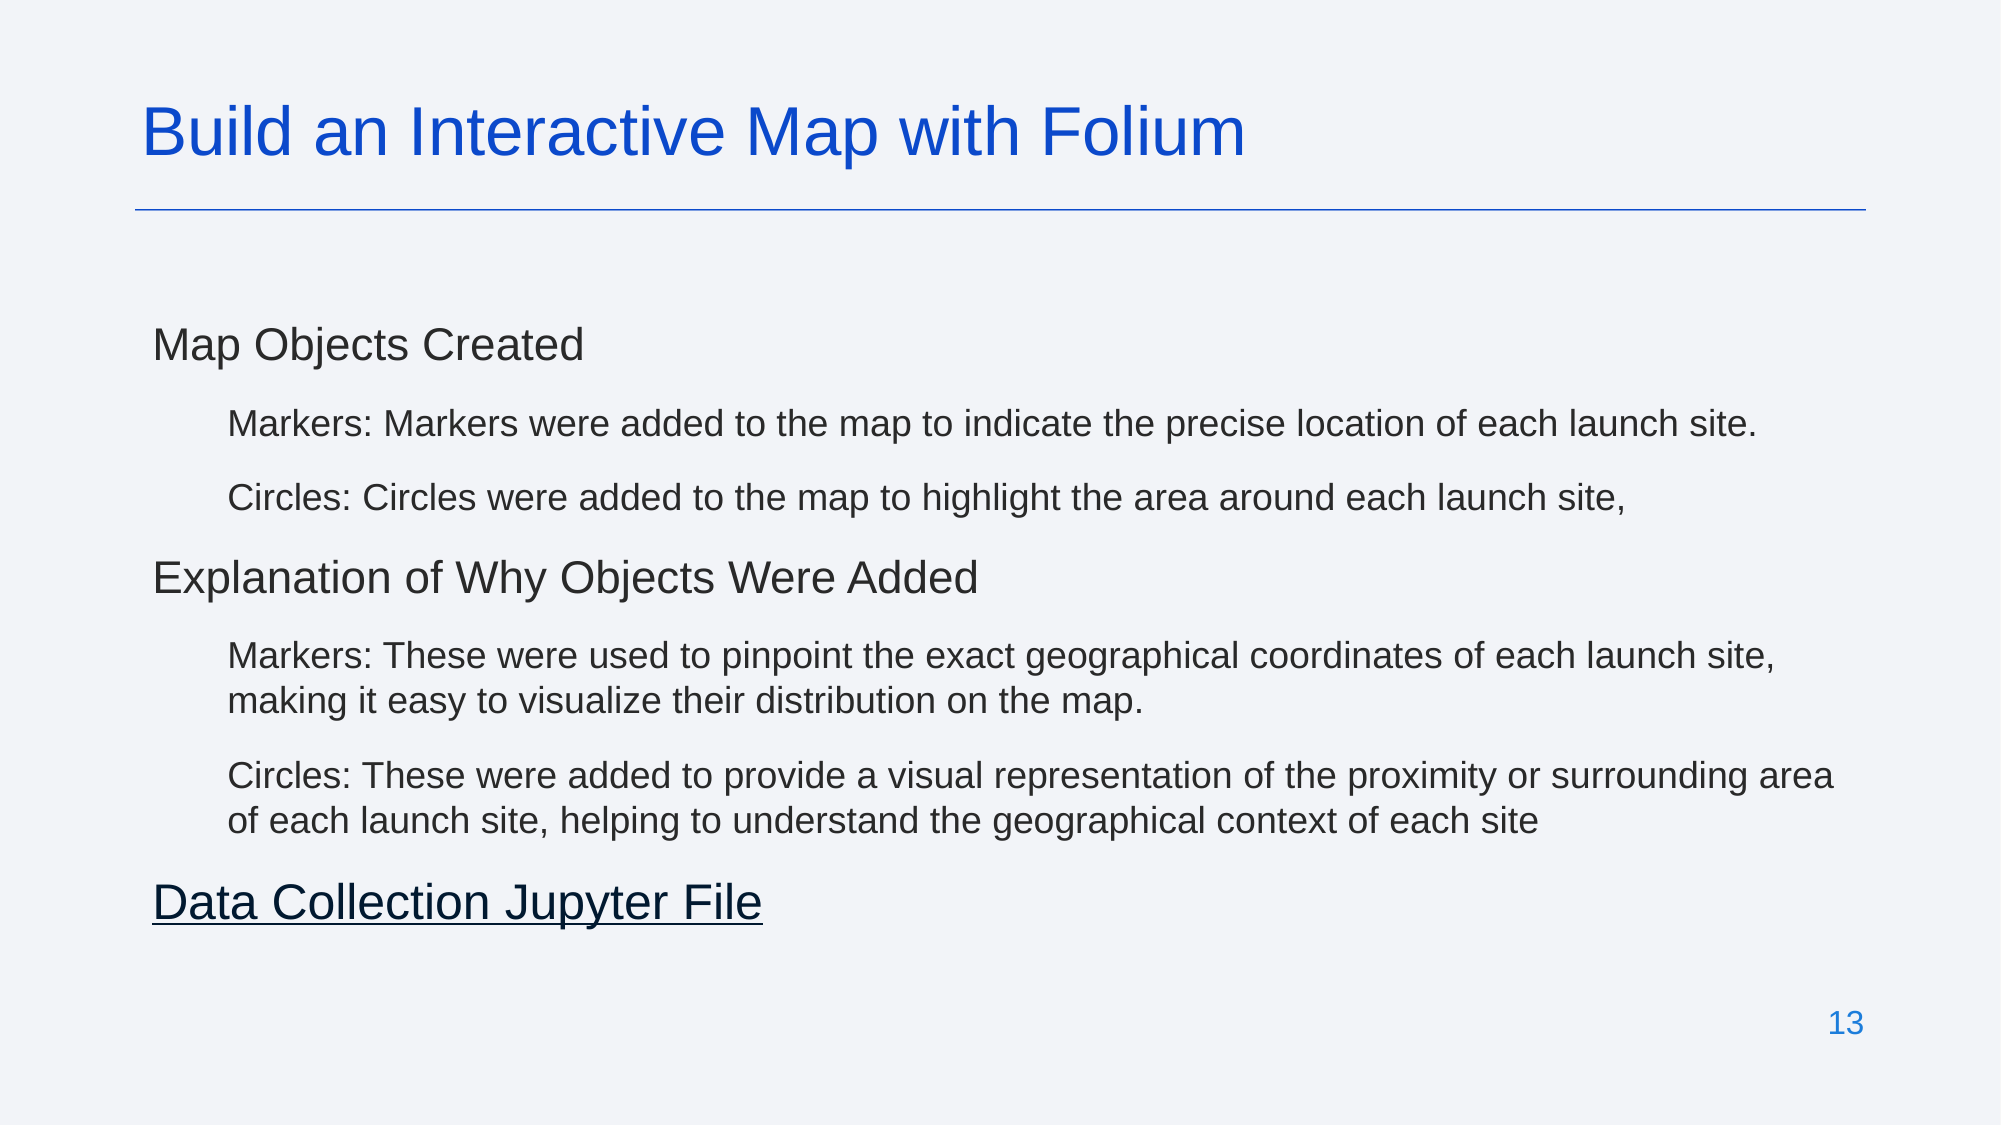

Build an Interactive Map with Folium
Map Objects Created
Markers: Markers were added to the map to indicate the precise location of each launch site.
Circles: Circles were added to the map to highlight the area around each launch site,
Explanation of Why Objects Were Added
Markers: These were used to pinpoint the exact geographical coordinates of each launch site, making it easy to visualize their distribution on the map.
Circles: These were added to provide a visual representation of the proximity or surrounding area of each launch site, helping to understand the geographical context of each site
Data Collection Jupyter File

13